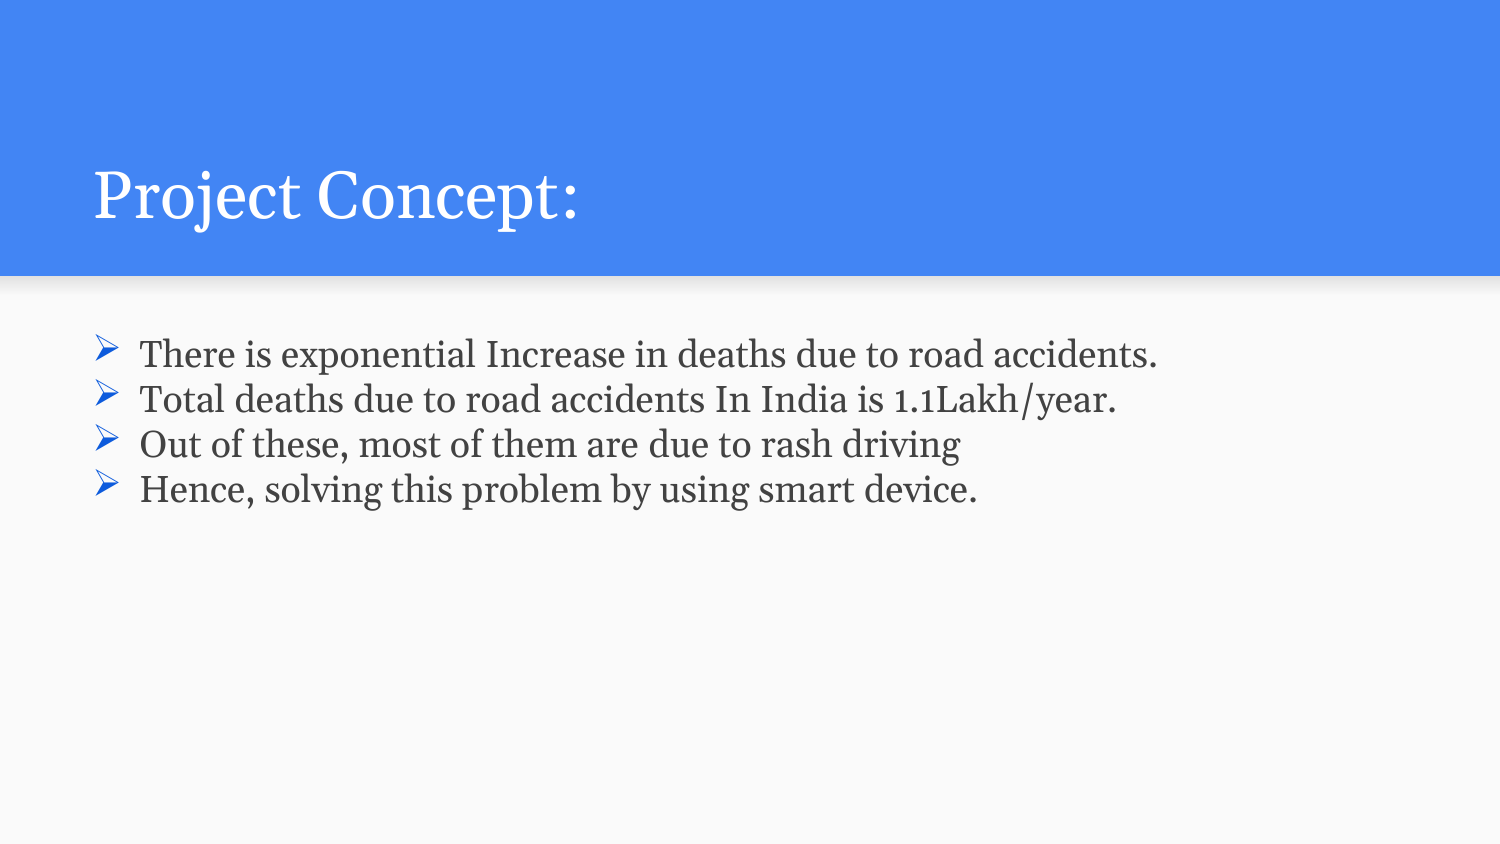

# Project Concept:
There is exponential Increase in deaths due to road accidents.
Total deaths due to road accidents In India is 1.1Lakh/year.
Out of these, most of them are due to rash driving
Hence, solving this problem by using smart device.